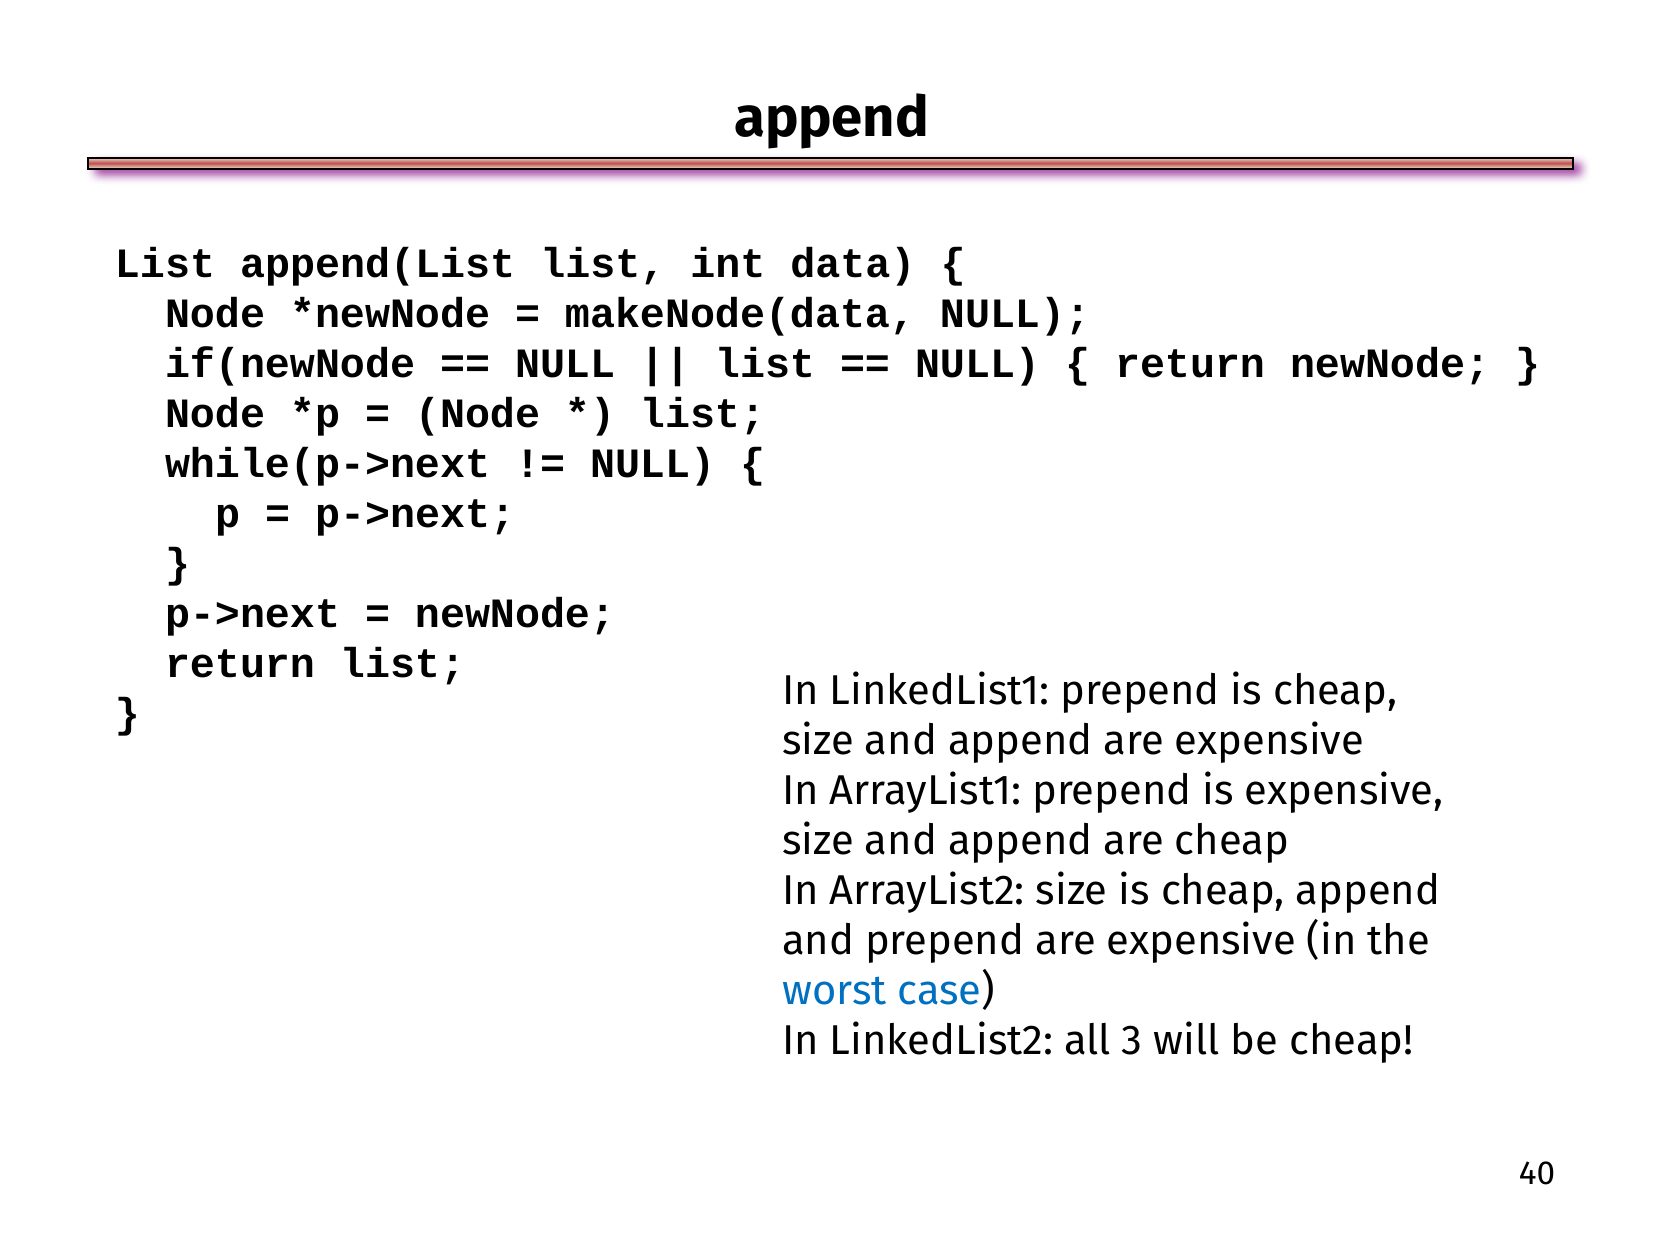

append

List append(List list, int data) {
  Node *newNode = makeNode(data, NULL);
  if(newNode == NULL || list == NULL) { return newNode; }
  Node *p = (Node *) list;
  while(p->next != NULL) {
    p = p->next;
  }
  p->next = newNode;
  return list;
}
In LinkedList1: prepend is cheap,
size and append are expensive
In ArrayList1: prepend is expensive,
size and append are cheap
In ArrayList2: size is cheap, append
and prepend are expensive (in the
worst case)
In LinkedList2: all 3 will be cheap!
40